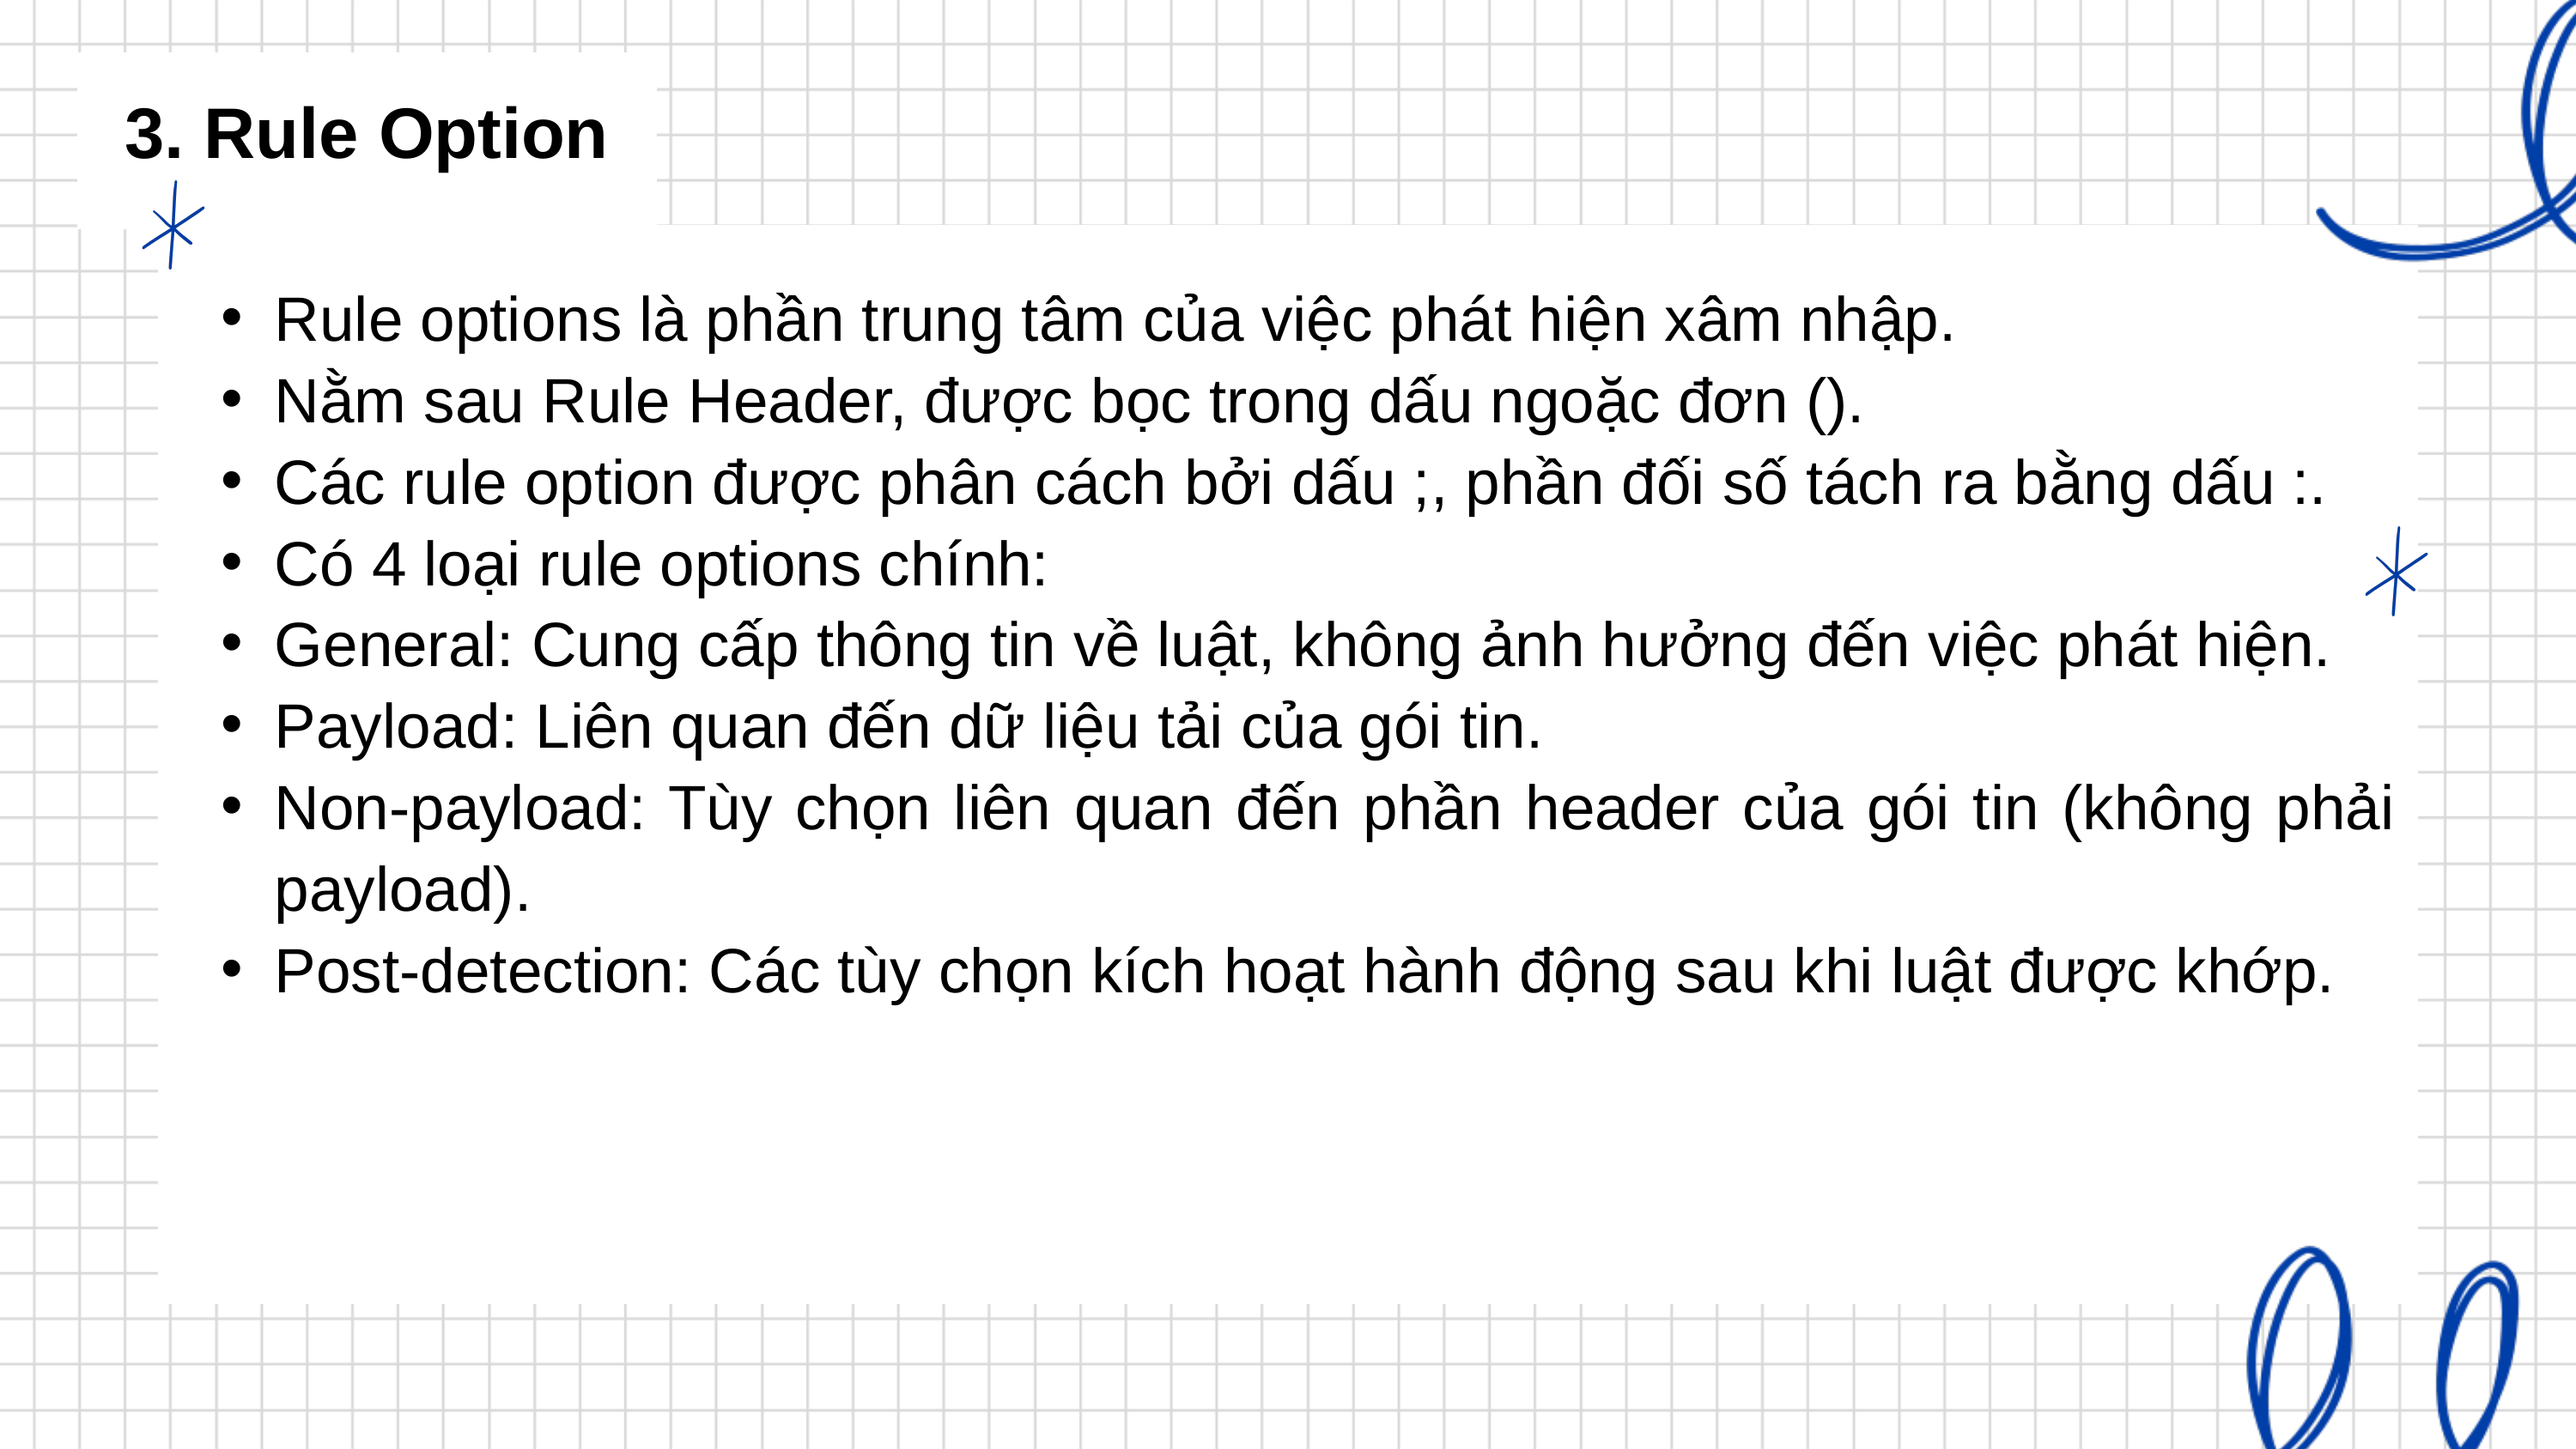

3. Rule Option

Rule options là phần trung tâm của việc phát hiện xâm nhập.
Nằm sau Rule Header, được bọc trong dấu ngoặc đơn ().
Các rule option được phân cách bởi dấu ;, phần đối số tách ra bằng dấu :.
Có 4 loại rule options chính:
General: Cung cấp thông tin về luật, không ảnh hưởng đến việc phát hiện.
Payload: Liên quan đến dữ liệu tải của gói tin.
Non-payload: Tùy chọn liên quan đến phần header của gói tin (không phải payload).
Post-detection: Các tùy chọn kích hoạt hành động sau khi luật được khớp.